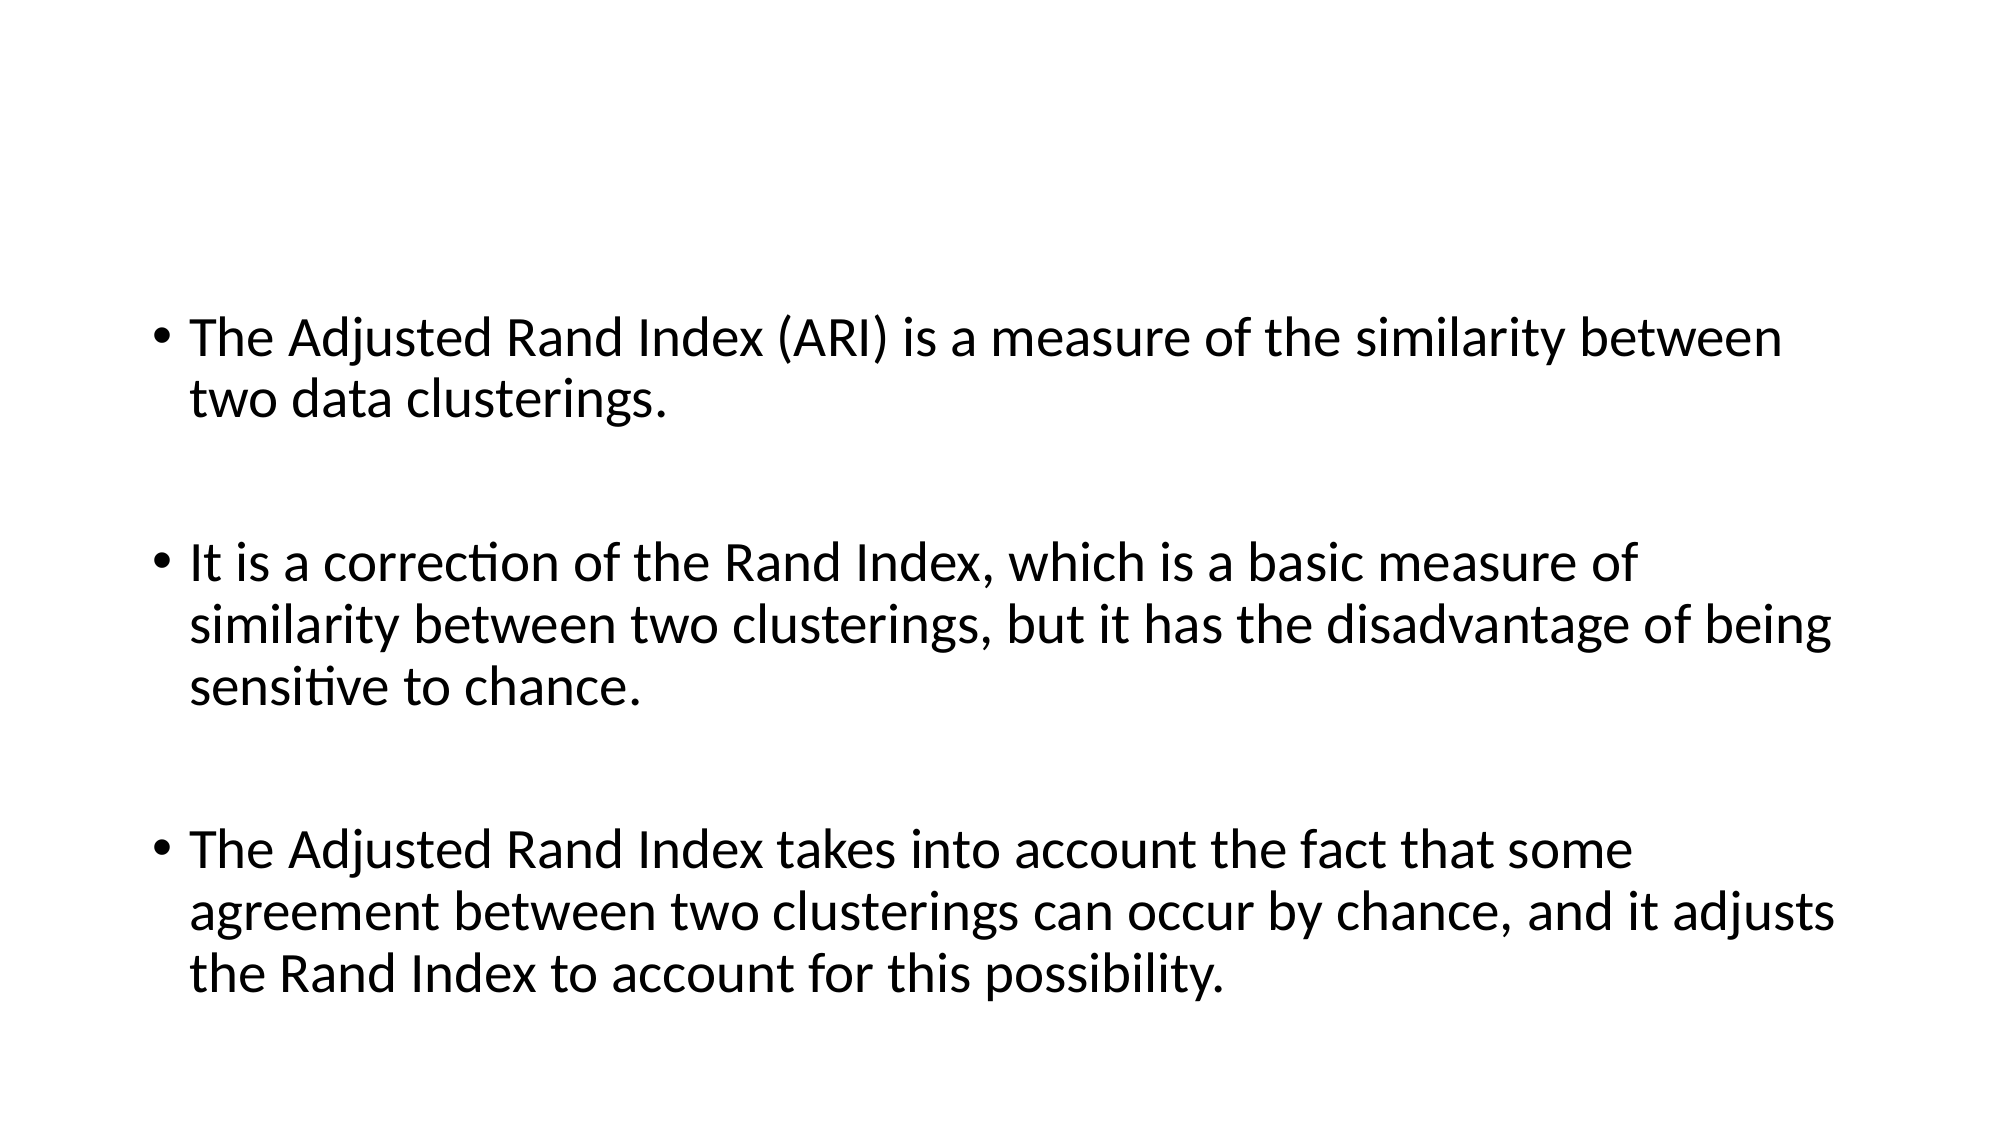

The Adjusted Rand Index (ARI) is a measure of the similarity between two data clusterings.

It is a correction of the Rand Index, which is a basic measure of similarity between two clusterings, but it has the disadvantage of being sensitive to chance.

The Adjusted Rand Index takes into account the fact that some agreement between two clusterings can occur by chance, and it adjusts the Rand Index to account for this possibility.